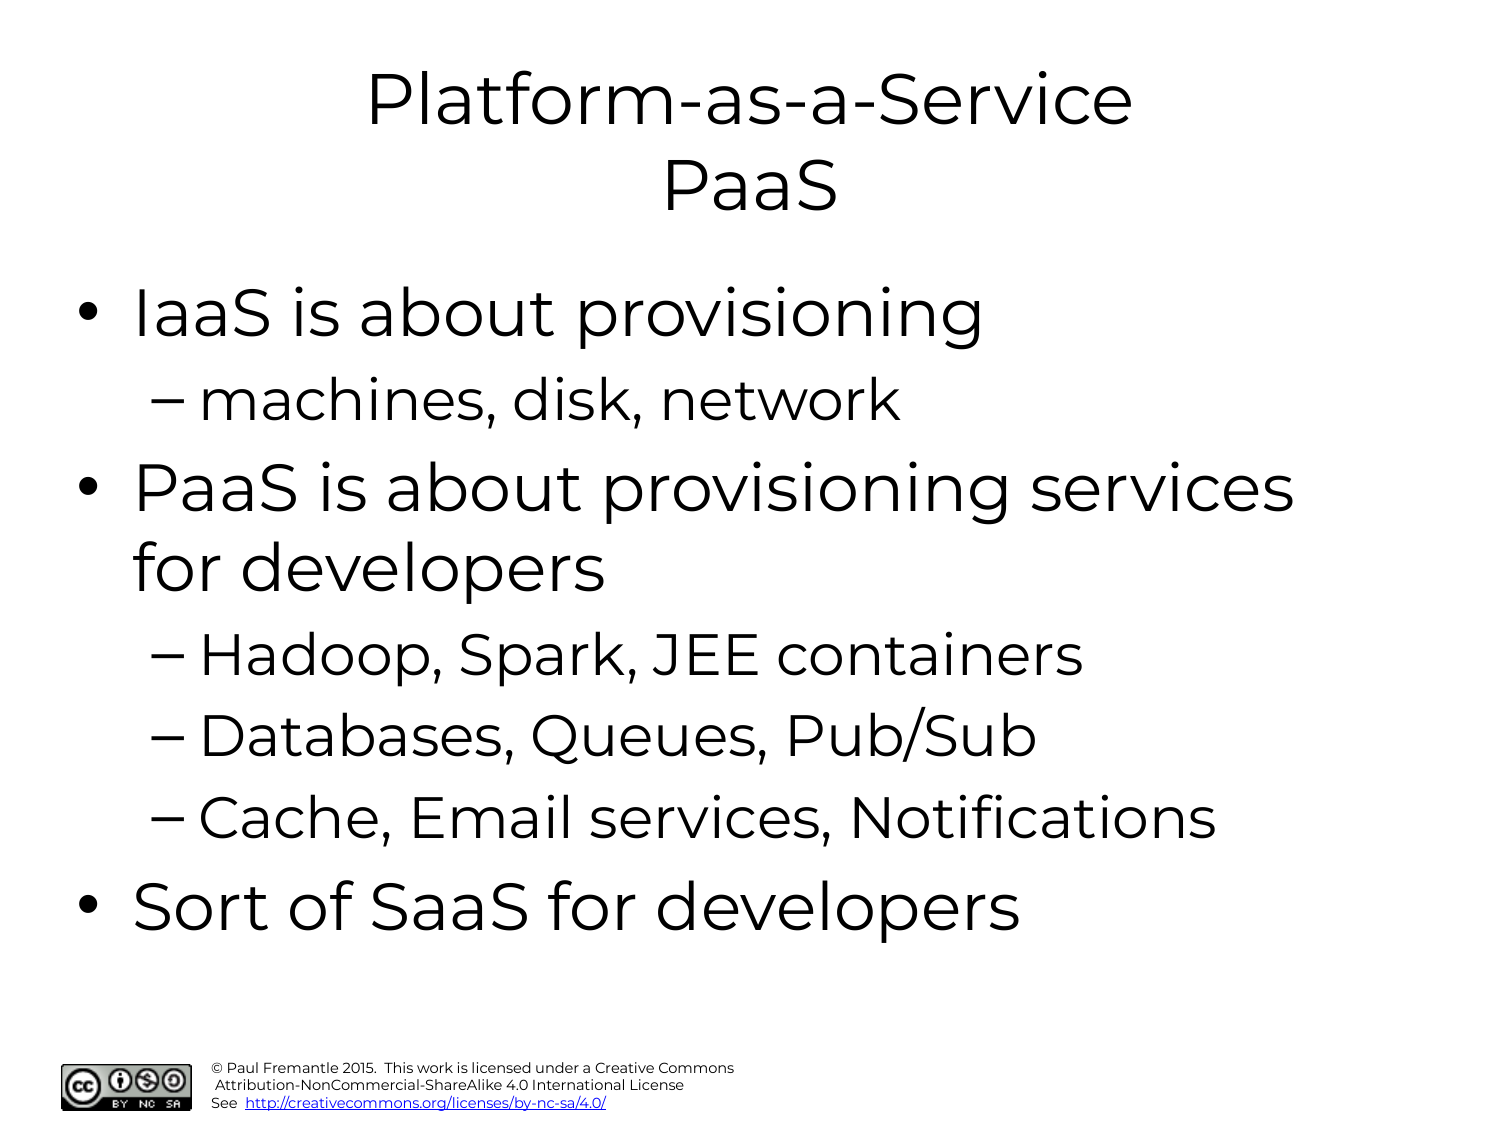

# Platform-as-a-Service PaaS
IaaS is about provisioning
machines, disk, network
PaaS is about provisioning services for developers
Hadoop, Spark, JEE containers
Databases, Queues, Pub/Sub
Cache, Email services, Notifications
Sort of SaaS for developers